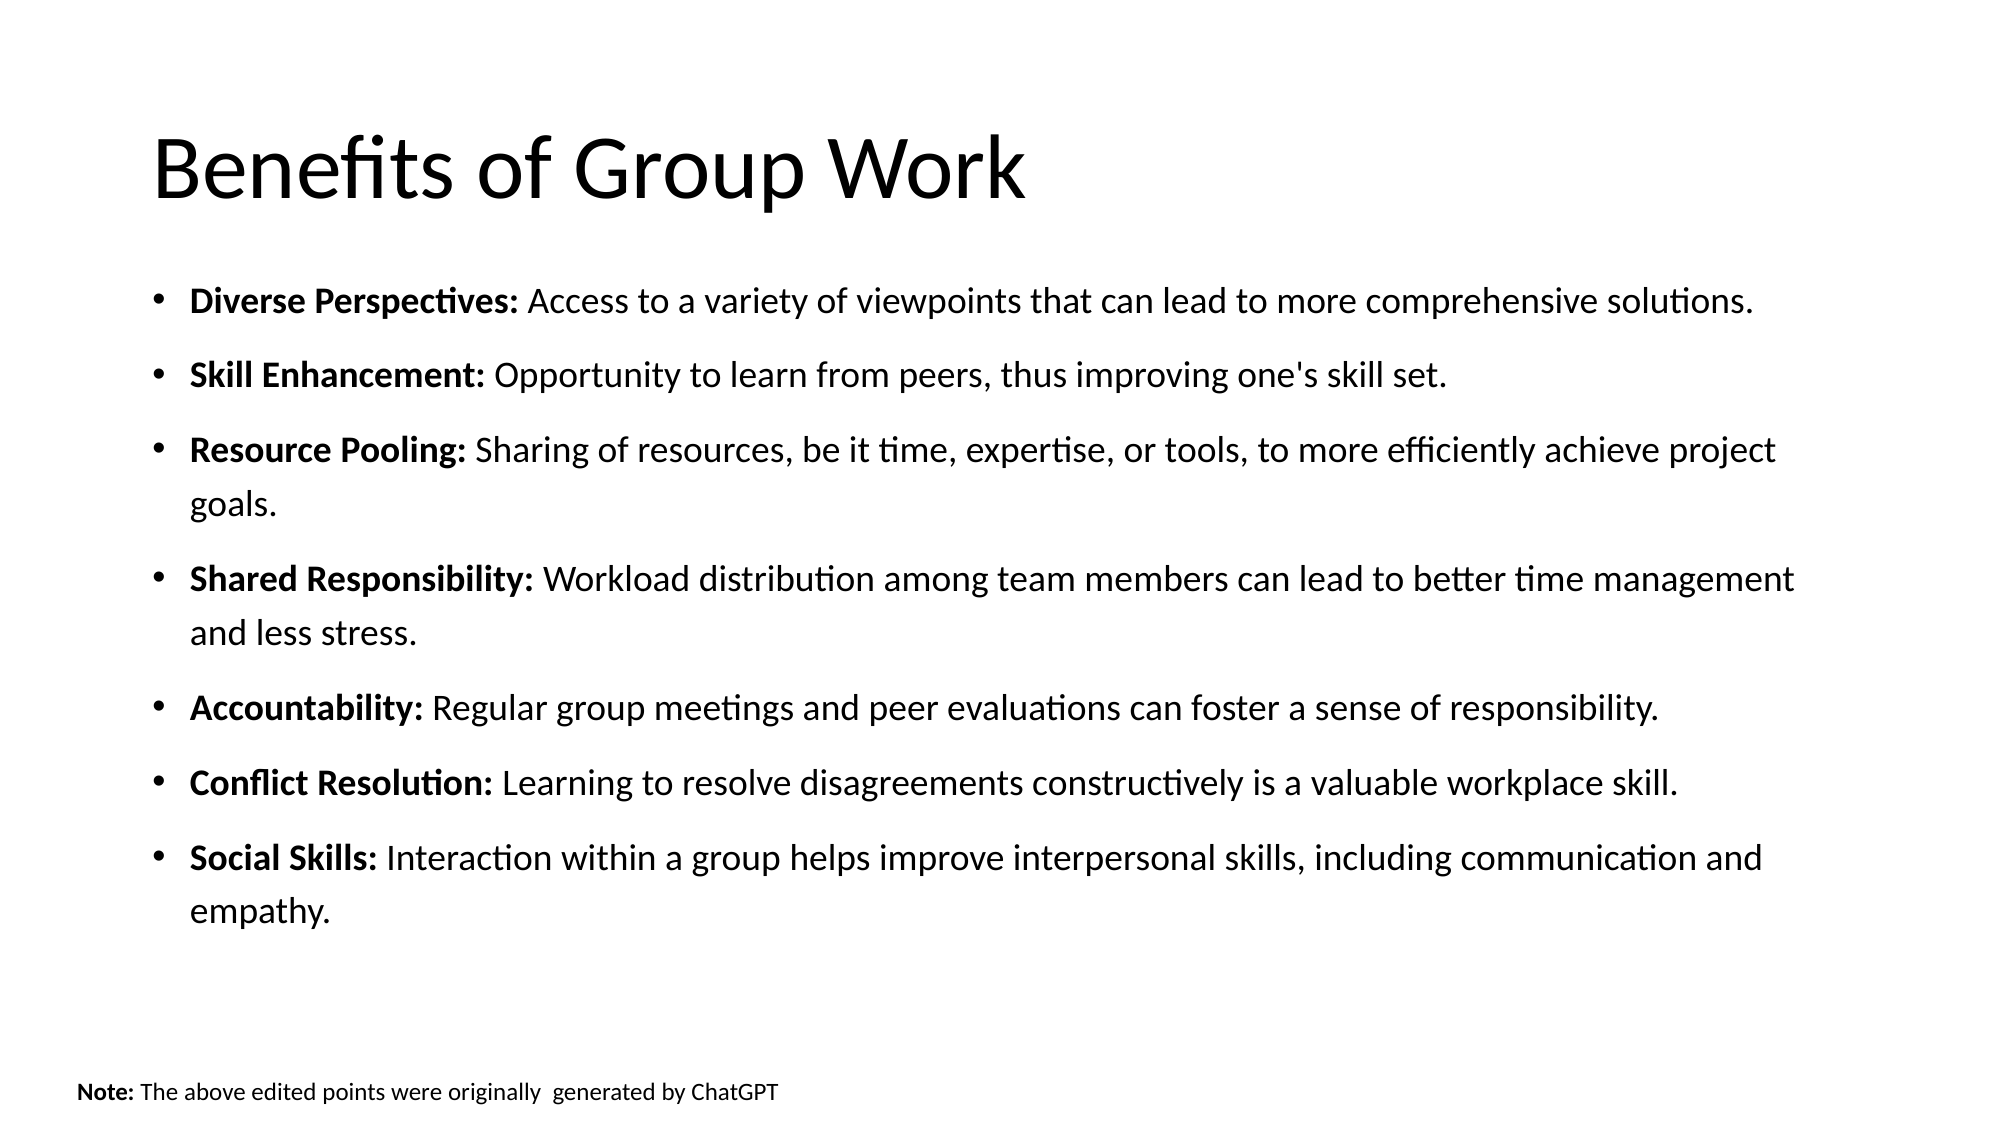

# Benefits of Group Work
Diverse Perspectives: Access to a variety of viewpoints that can lead to more comprehensive solutions.
Skill Enhancement: Opportunity to learn from peers, thus improving one's skill set.
Resource Pooling: Sharing of resources, be it time, expertise, or tools, to more efficiently achieve project goals.
Shared Responsibility: Workload distribution among team members can lead to better time management and less stress.
Accountability: Regular group meetings and peer evaluations can foster a sense of responsibility.
Conflict Resolution: Learning to resolve disagreements constructively is a valuable workplace skill.
Social Skills: Interaction within a group helps improve interpersonal skills, including communication and empathy.
Note: The above edited points were originally  generated by ChatGPT